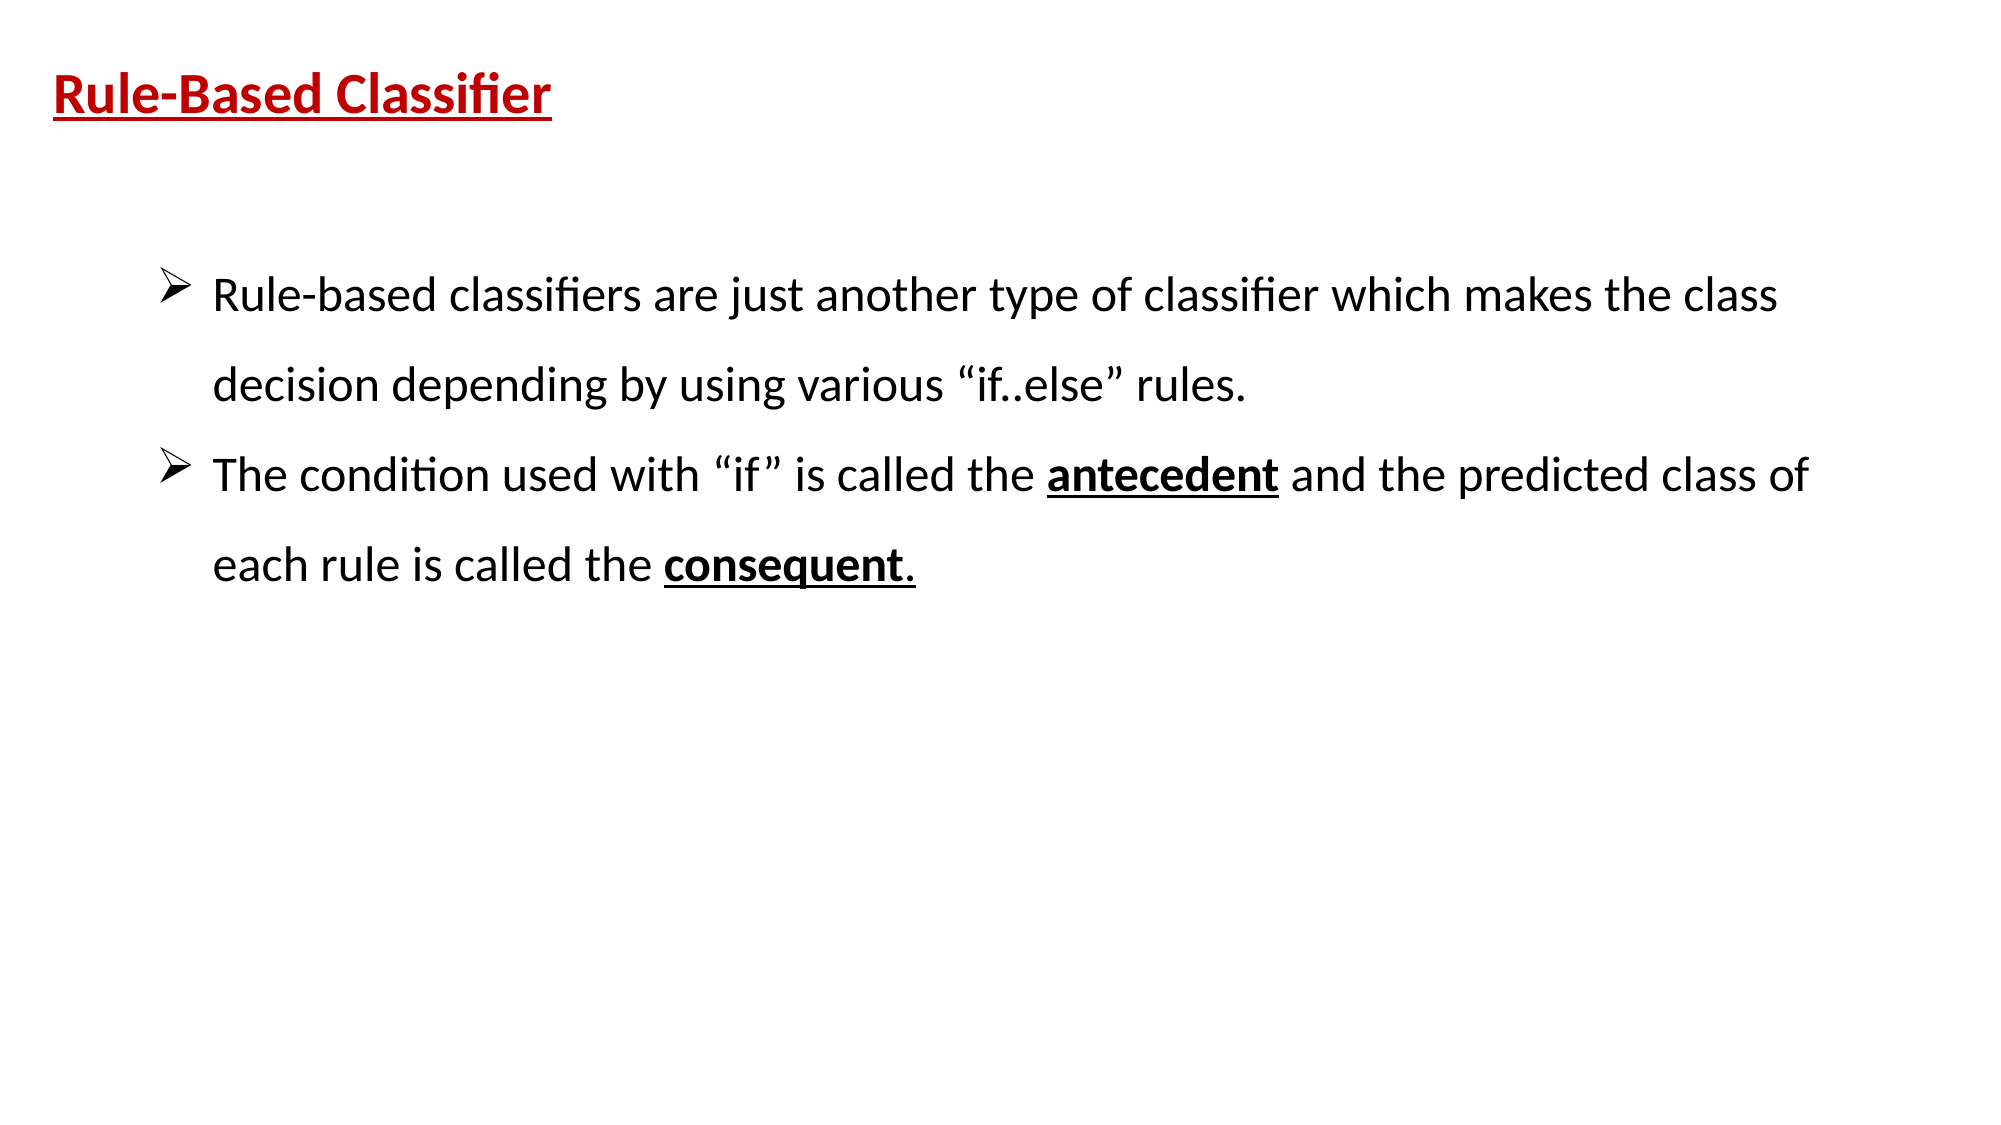

# Rule-Based Classifier
Rule-based classifiers are just another type of classifier which makes the class decision depending by using various “if..else” rules.
The condition used with “if” is called the antecedent and the predicted class of each rule is called the consequent.